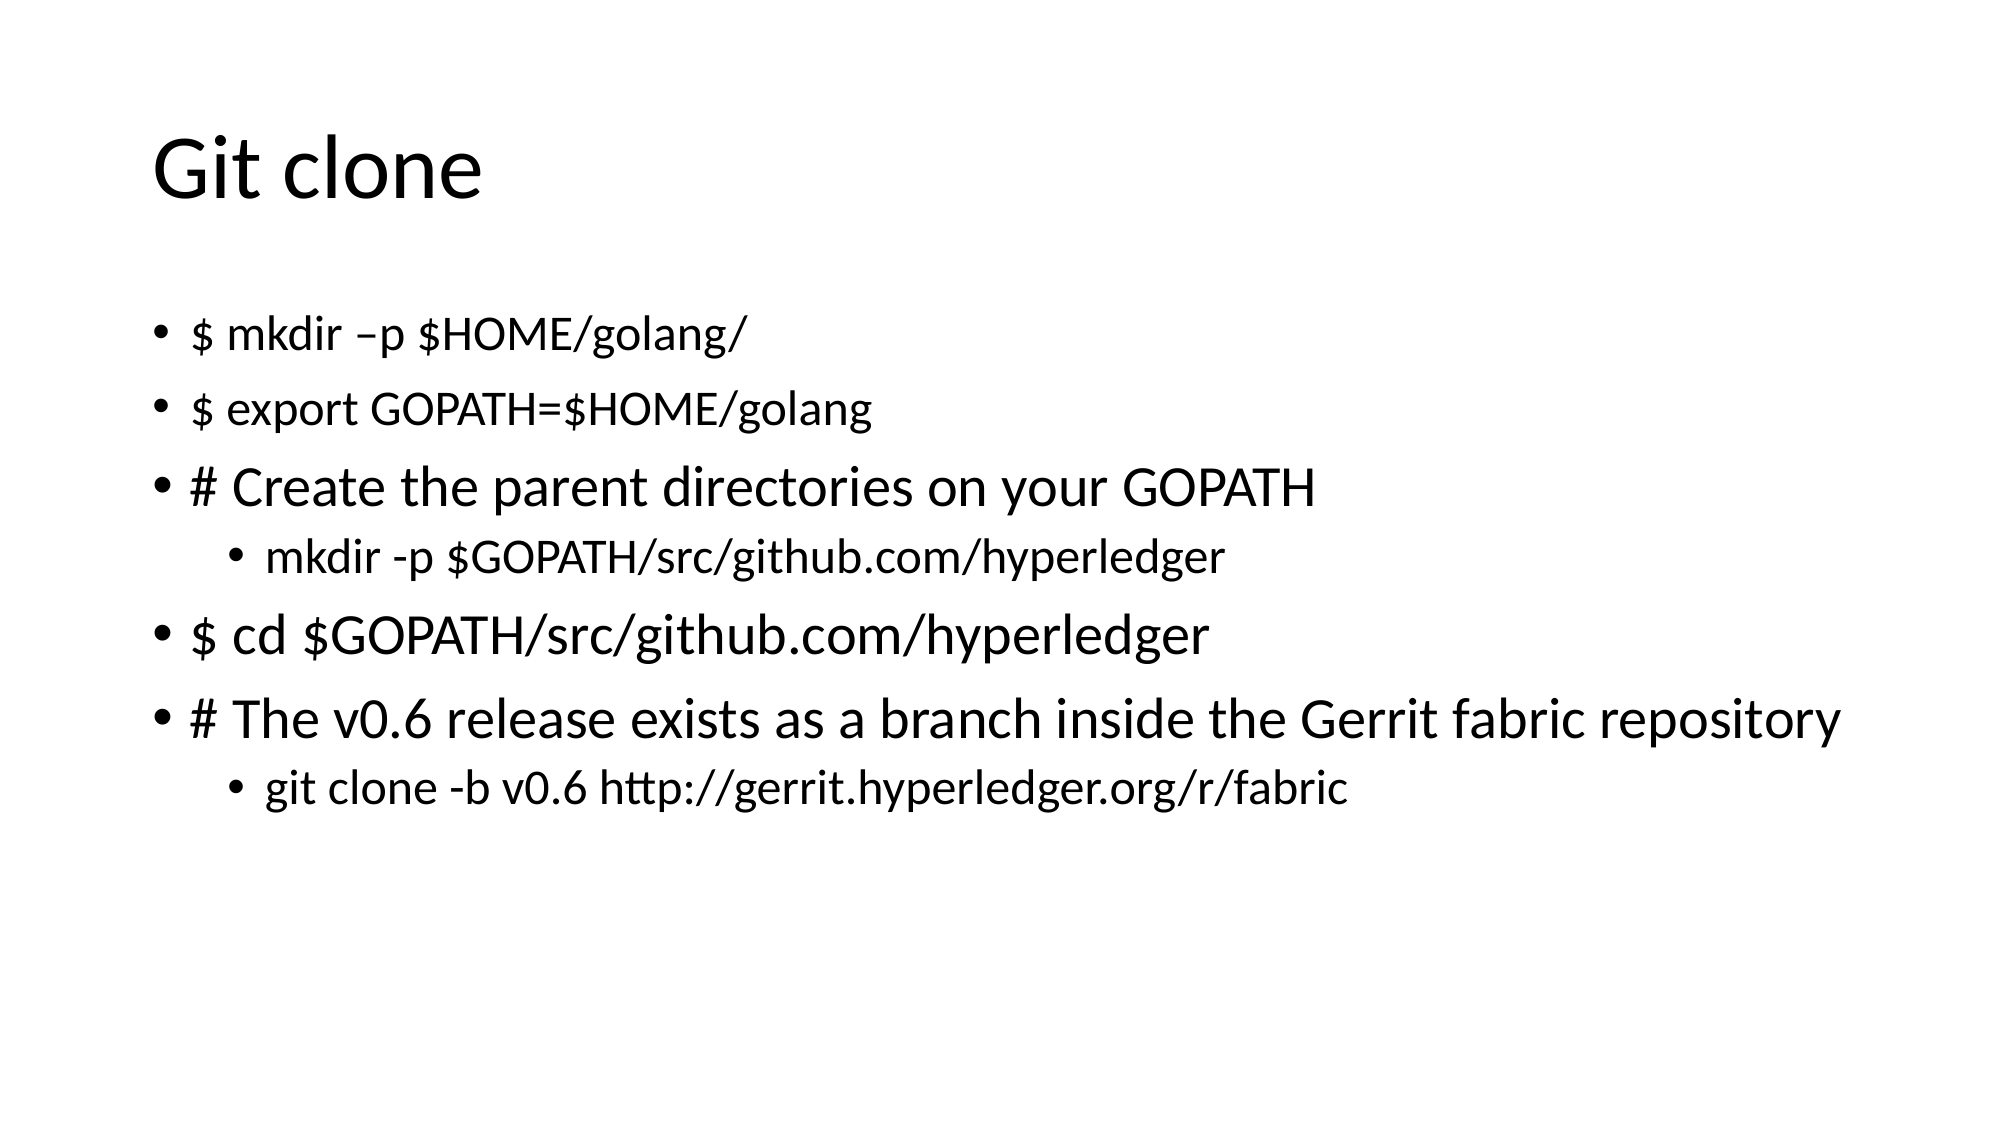

# Git clone
$ mkdir –p $HOME/golang/
$ export GOPATH=$HOME/golang
# Create the parent directories on your GOPATH
mkdir -p $GOPATH/src/github.com/hyperledger
$ cd $GOPATH/src/github.com/hyperledger
# The v0.6 release exists as a branch inside the Gerrit fabric repository
git clone -b v0.6 http://gerrit.hyperledger.org/r/fabric